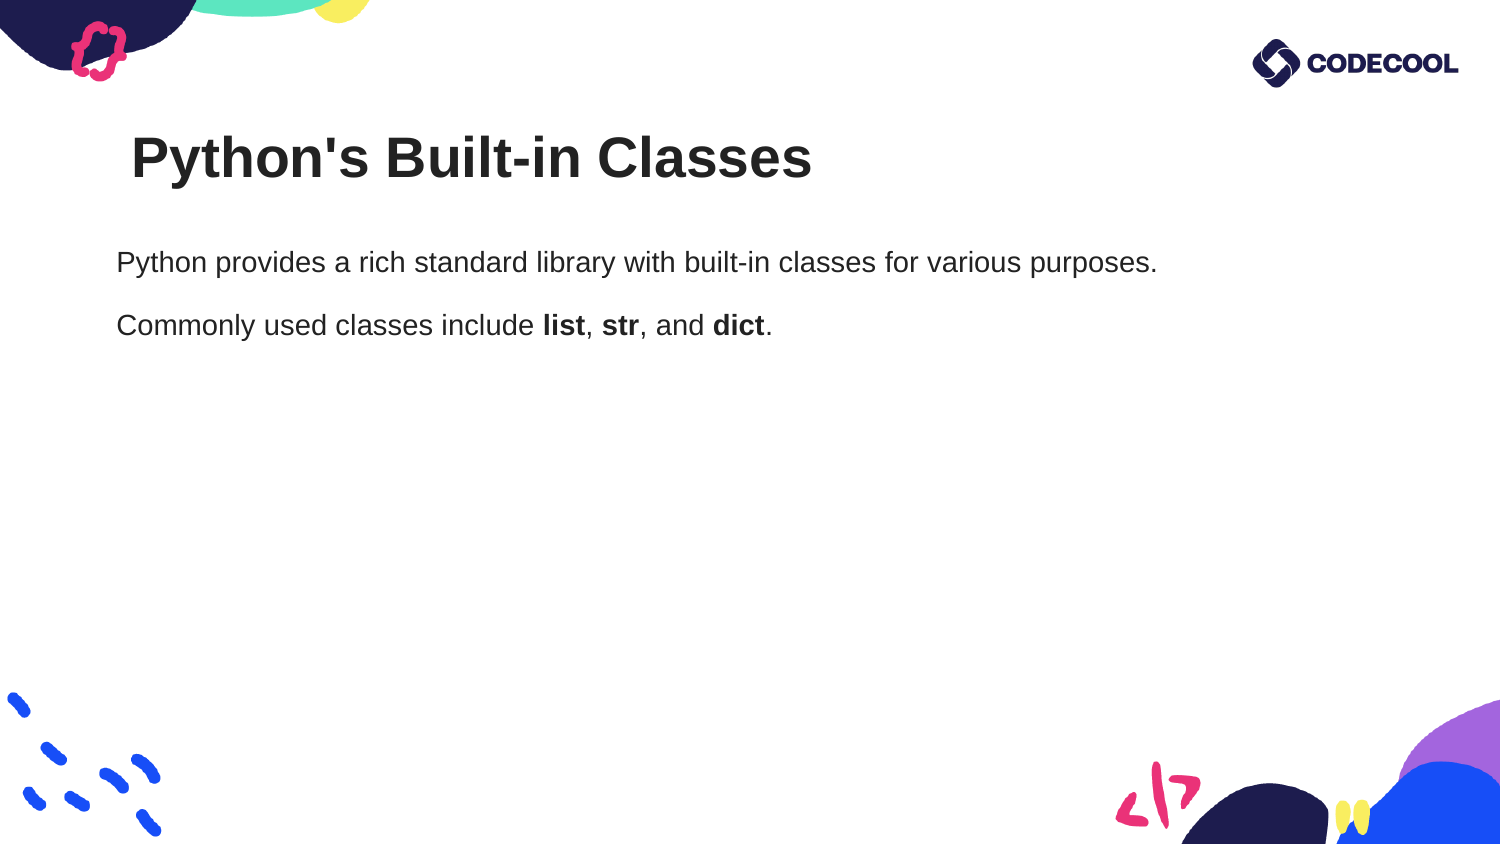

# Python's Built-in Classes
Python provides a rich standard library with built-in classes for various purposes.
Commonly used classes include list, str, and dict.